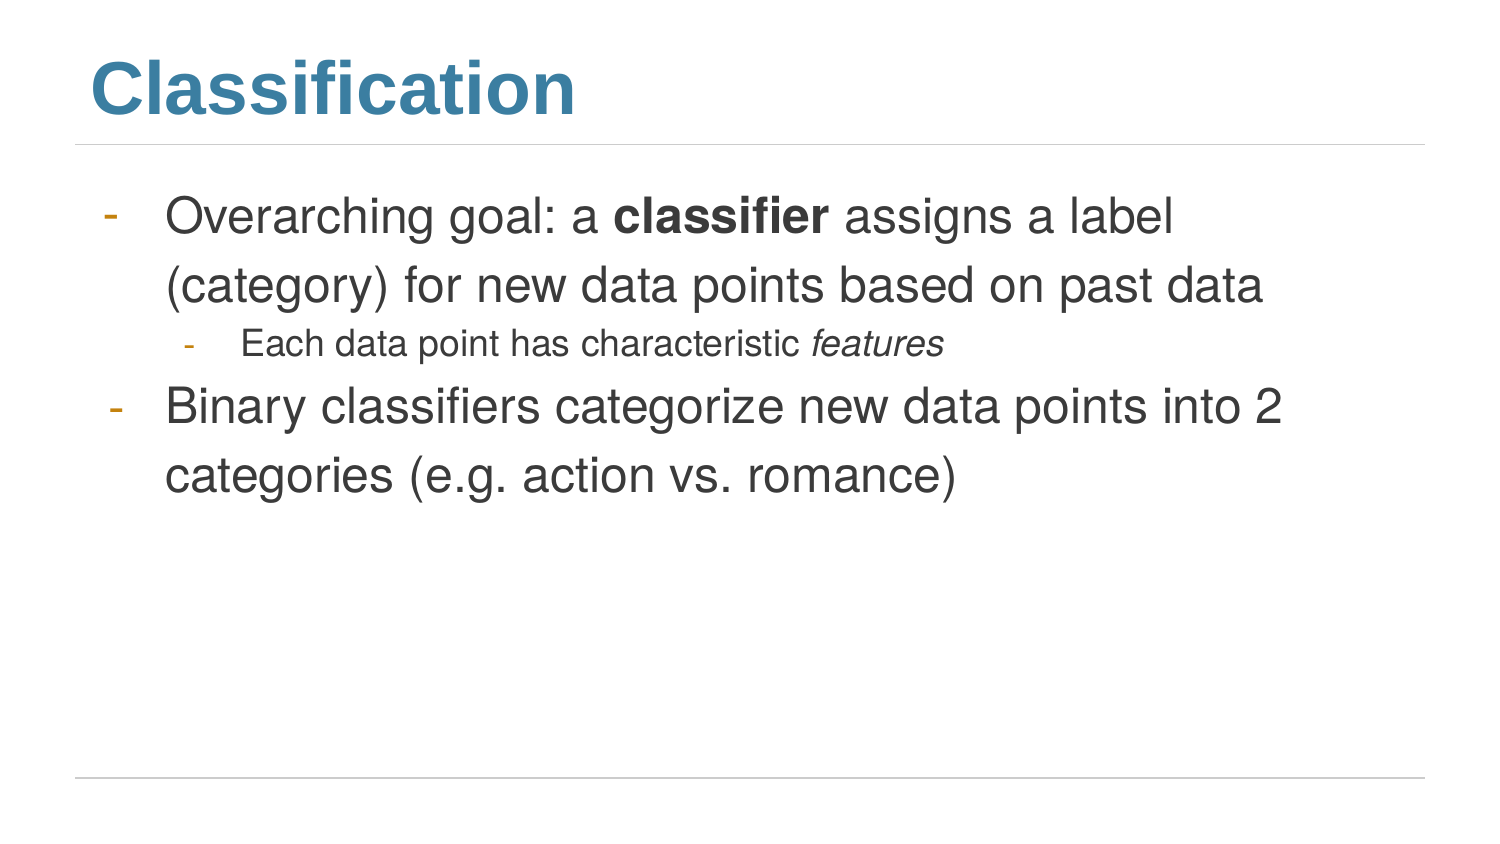

# Classification
Overarching goal: a classifier assigns a label (category) for new data points based on past data
Each data point has characteristic features
Binary classifiers categorize new data points into 2 categories (e.g. action vs. romance)